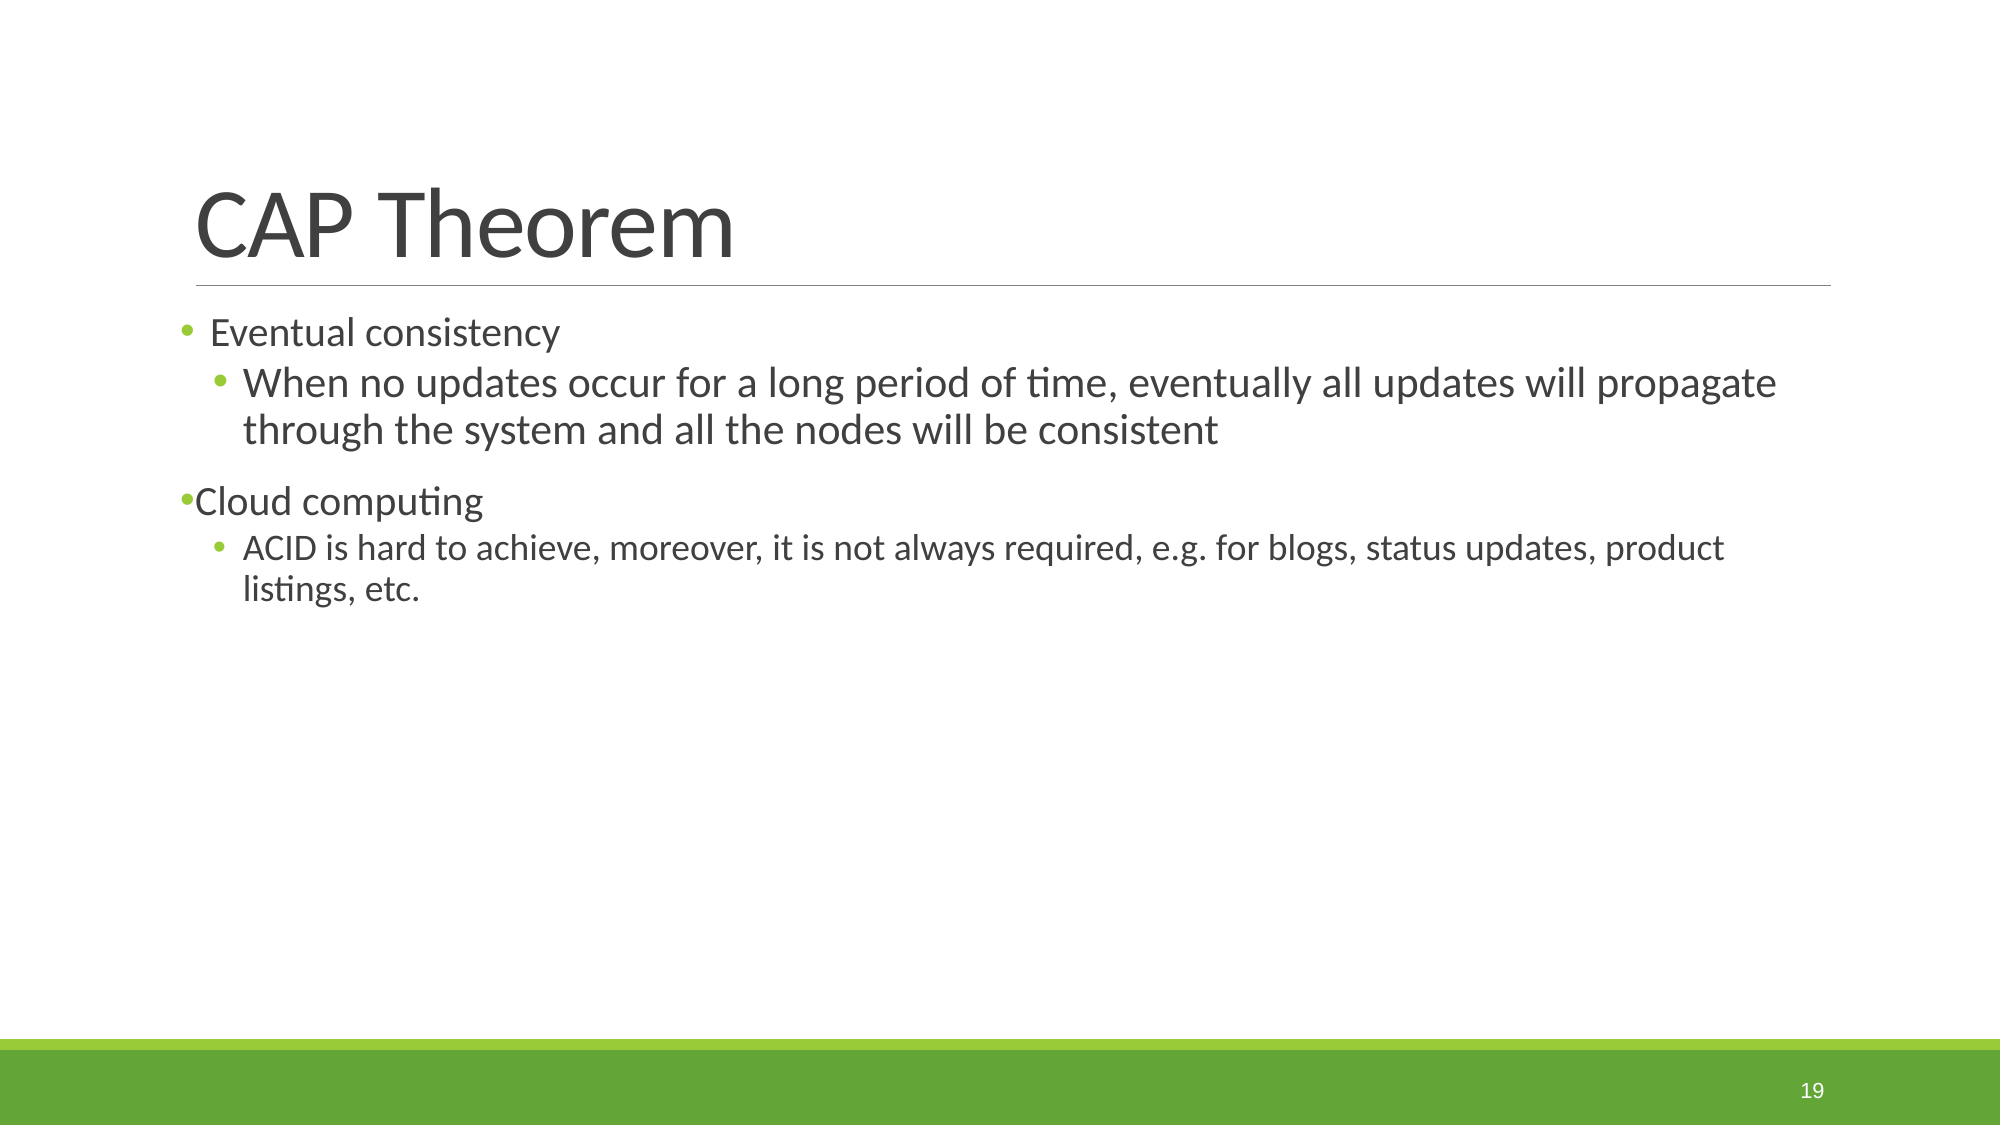

# CAP Theorem
Eventual consistency
When no updates occur for a long period of time, eventually all updates will propagate through the system and all the nodes will be consistent
Cloud computing
ACID is hard to achieve, moreover, it is not always required, e.g. for blogs, status updates, product listings, etc.

19